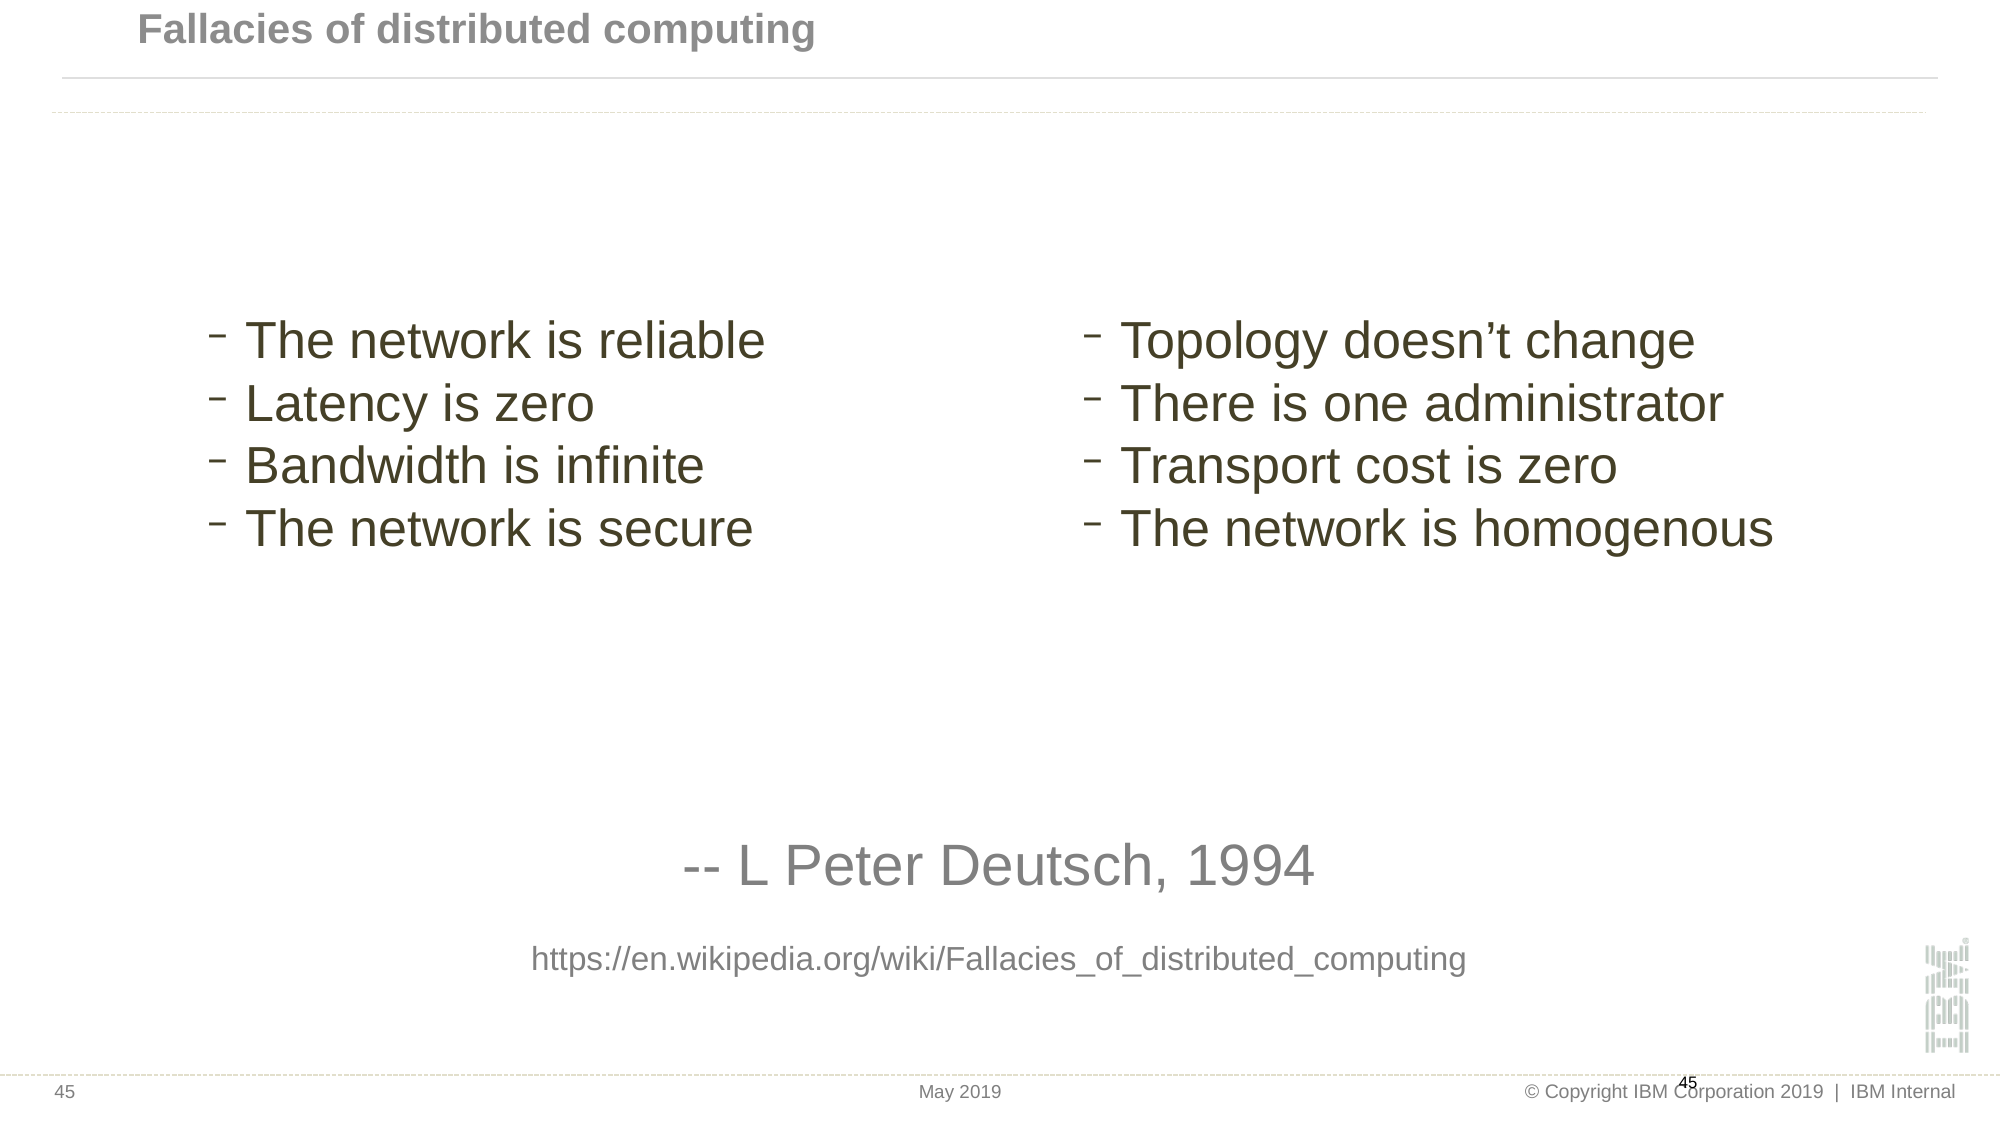

# Fallacies of distributed computing

 The network is reliable
 Latency is zero
 Bandwidth is infinite
 The network is secure
 Topology doesn’t change
 There is one administrator
 Transport cost is zero
 The network is homogenous
-- L Peter Deutsch, 1994

https://en.wikipedia.org/wiki/Fallacies_of_distributed_computing
45